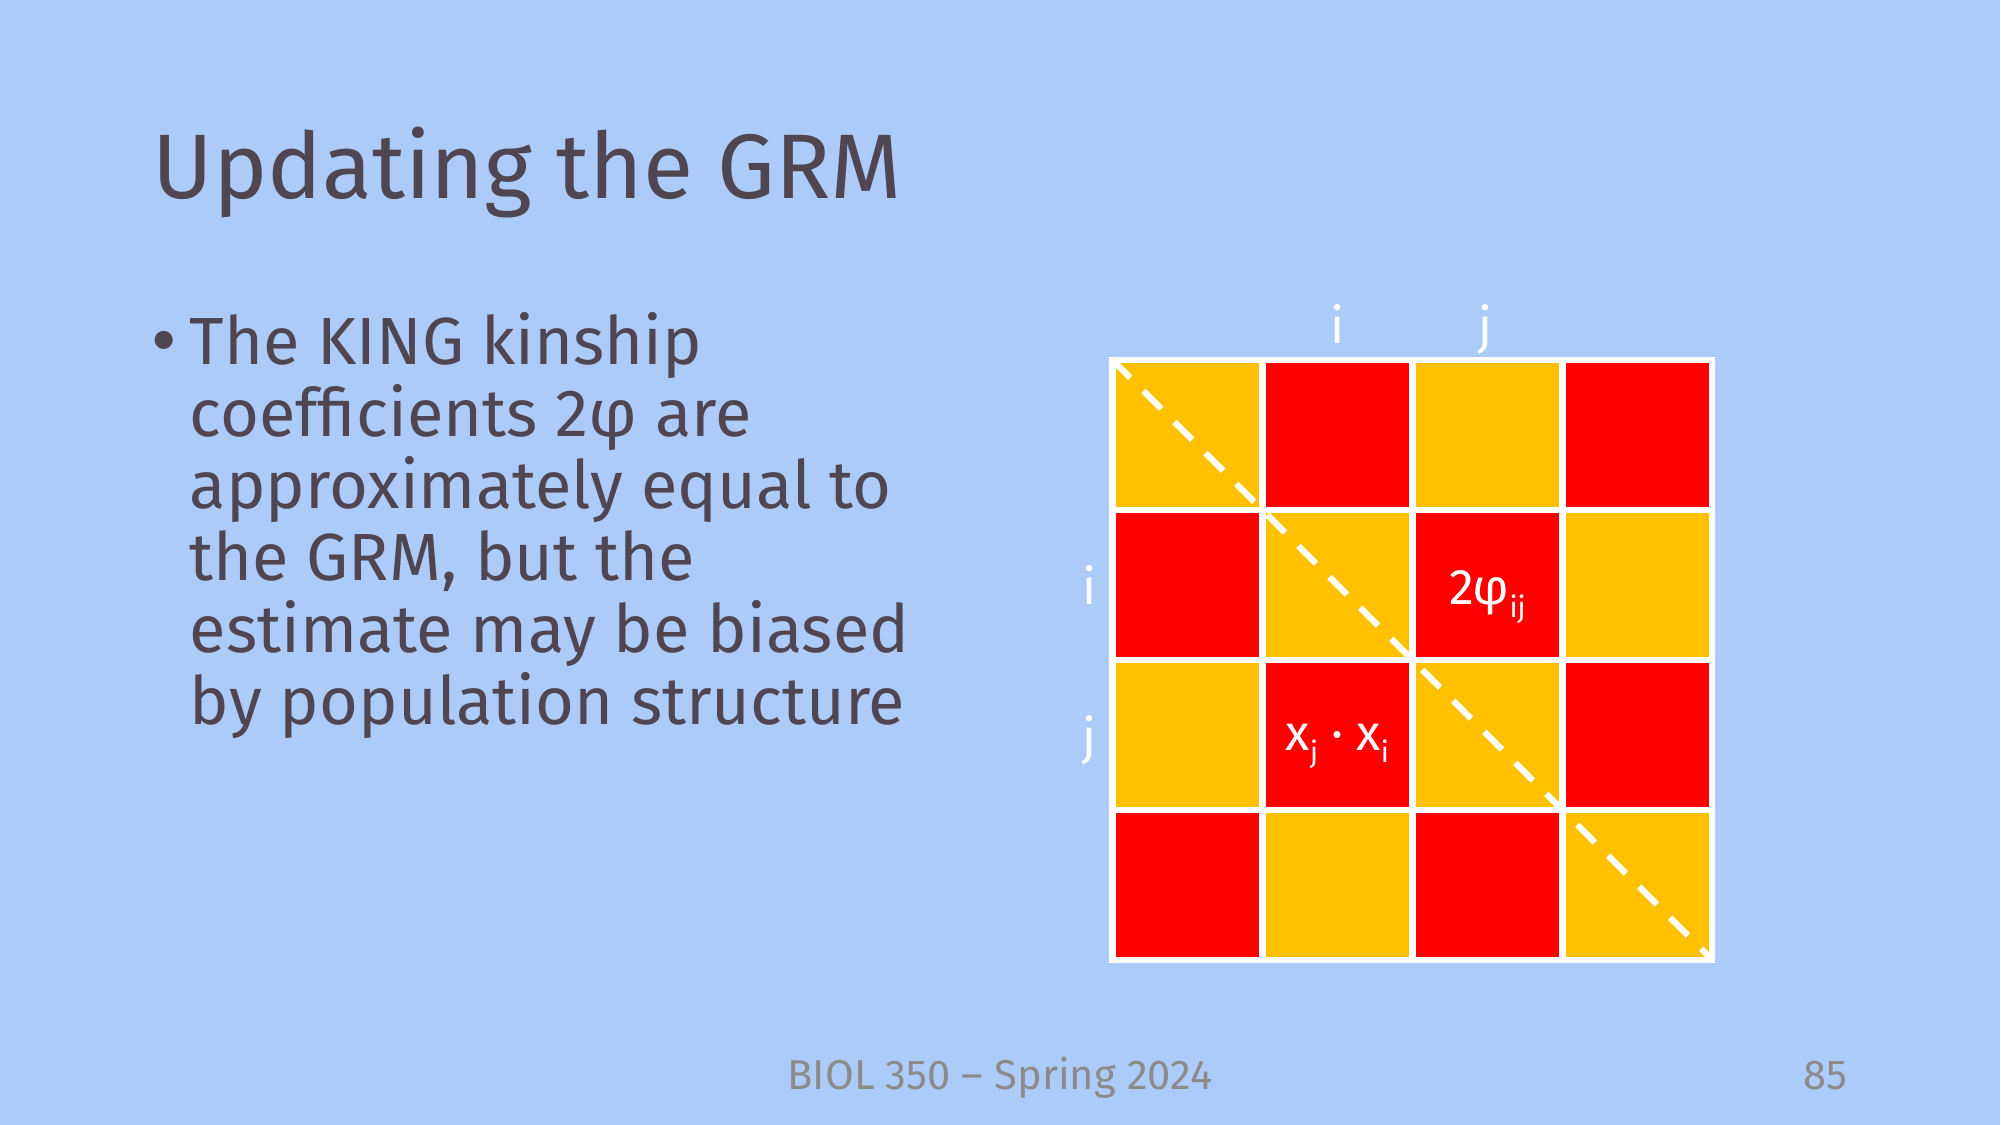

# Updating the GRM
j
i
The KING kinship coefficients 2φ are approximately equal to the GRM, but the estimate may be biased by population structure

2φij
i

xj · xi
j

BIOL 350 – Spring 2024
85